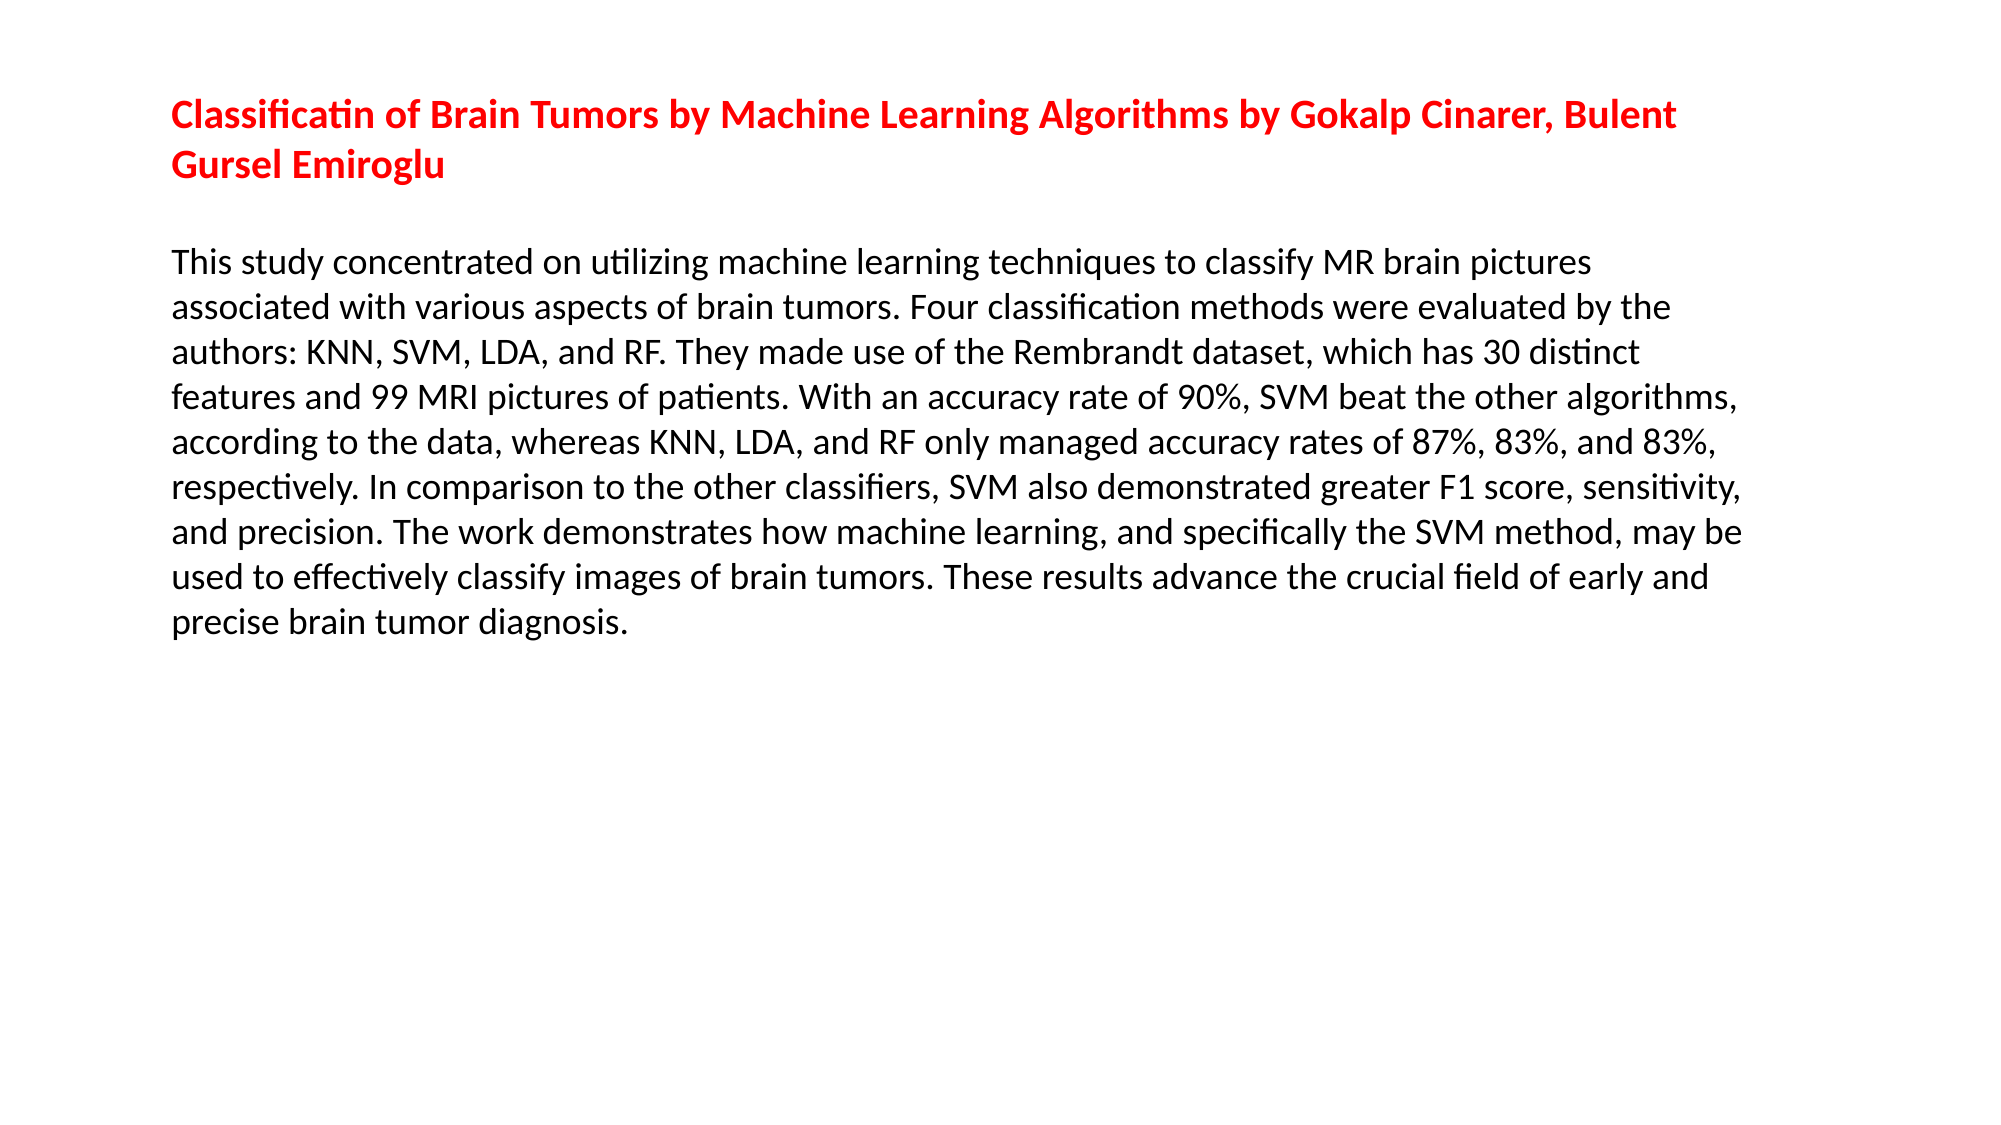

Classificatin of Brain Tumors by Machine Learning Algorithms by Gokalp Cinarer, Bulent Gursel Emiroglu

This study concentrated on utilizing machine learning techniques to classify MR brain pictures associated with various aspects of brain tumors. Four classification methods were evaluated by the authors: KNN, SVM, LDA, and RF. They made use of the Rembrandt dataset, which has 30 distinct features and 99 MRI pictures of patients. With an accuracy rate of 90%, SVM beat the other algorithms, according to the data, whereas KNN, LDA, and RF only managed accuracy rates of 87%, 83%, and 83%, respectively. In comparison to the other classifiers, SVM also demonstrated greater F1 score, sensitivity, and precision. The work demonstrates how machine learning, and specifically the SVM method, may be used to effectively classify images of brain tumors. These results advance the crucial field of early and precise brain tumor diagnosis.